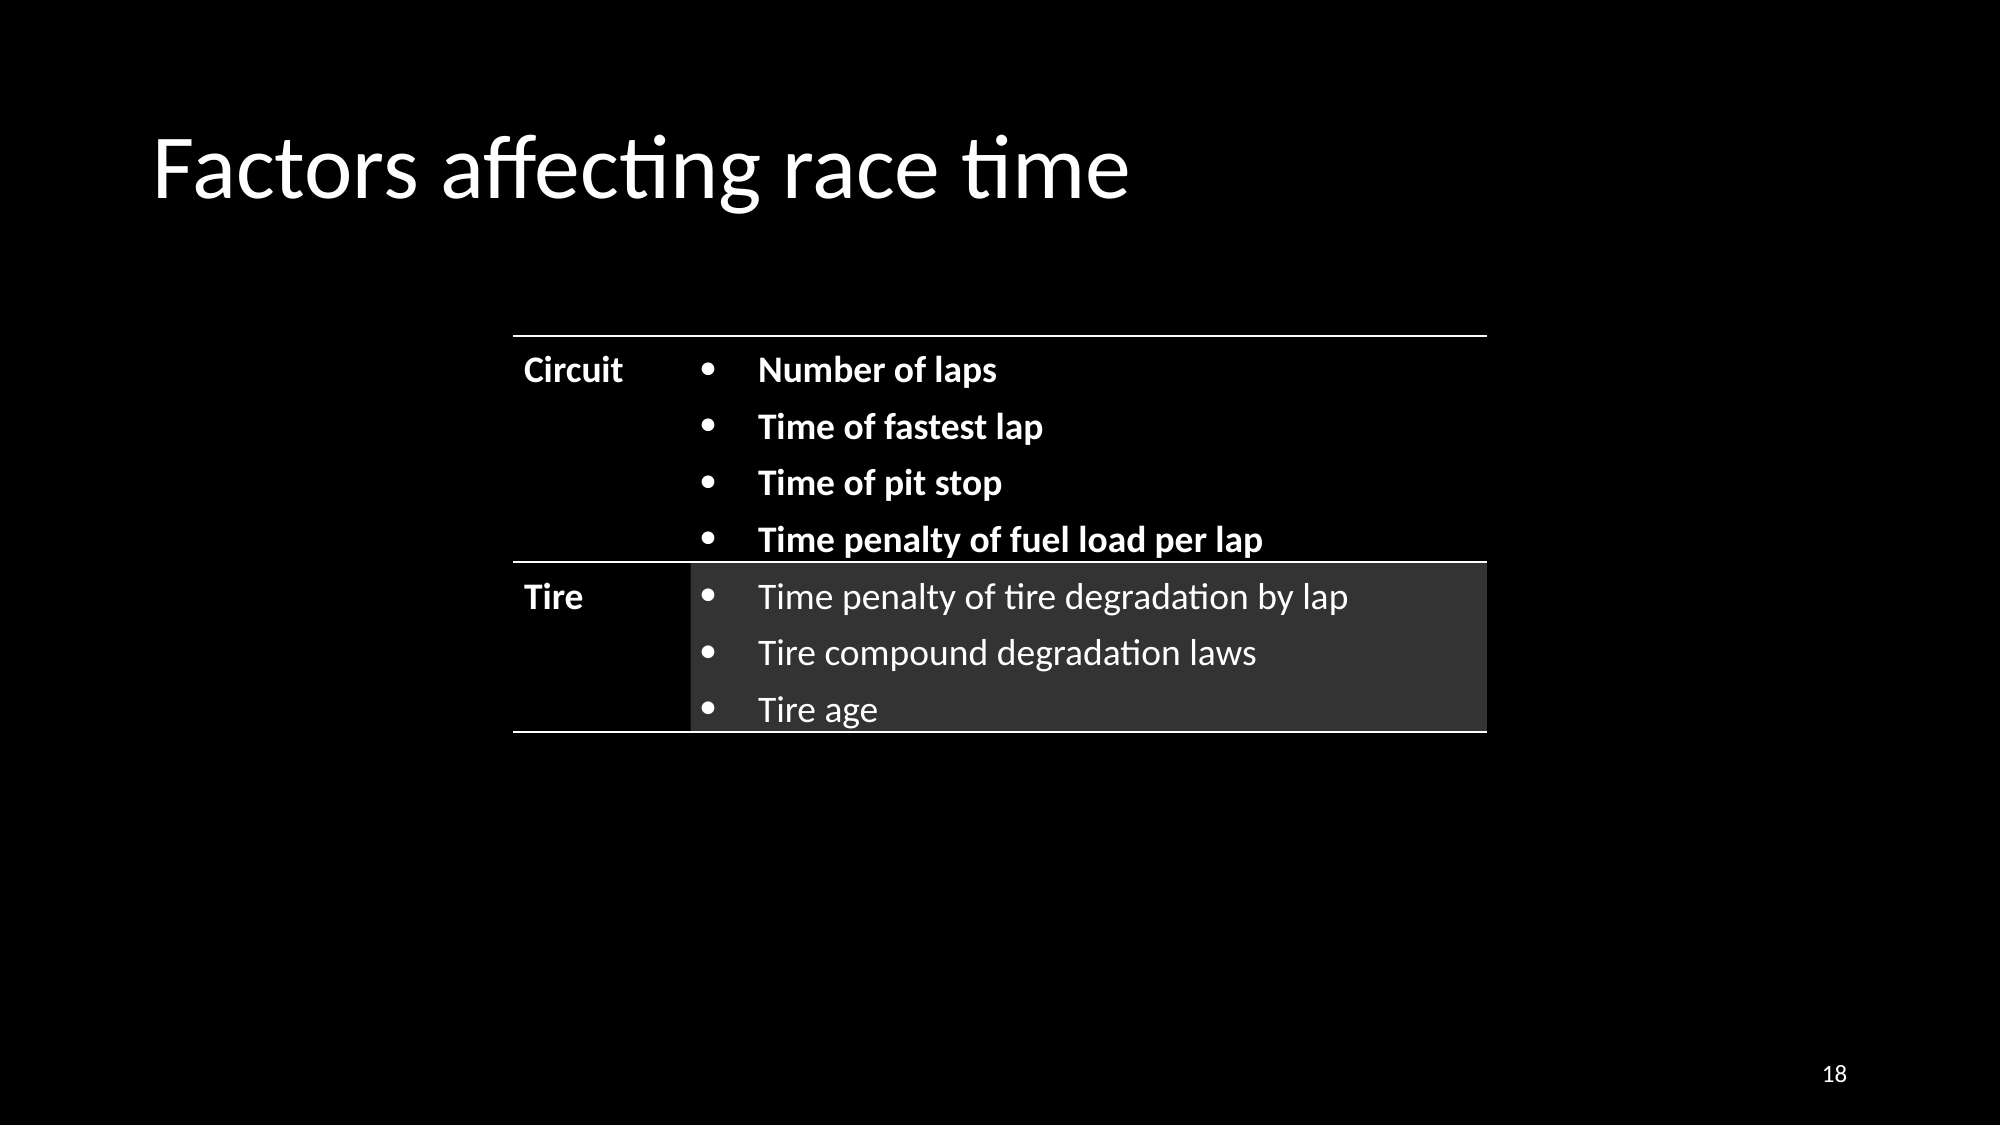

# Factors affecting race time
| Circuit | Number of laps Time of fastest lap Time of pit stop Time penalty of fuel load per lap |
| --- | --- |
| Tire | Time penalty of tire degradation by lap Tire compound degradation laws Tire age |
18